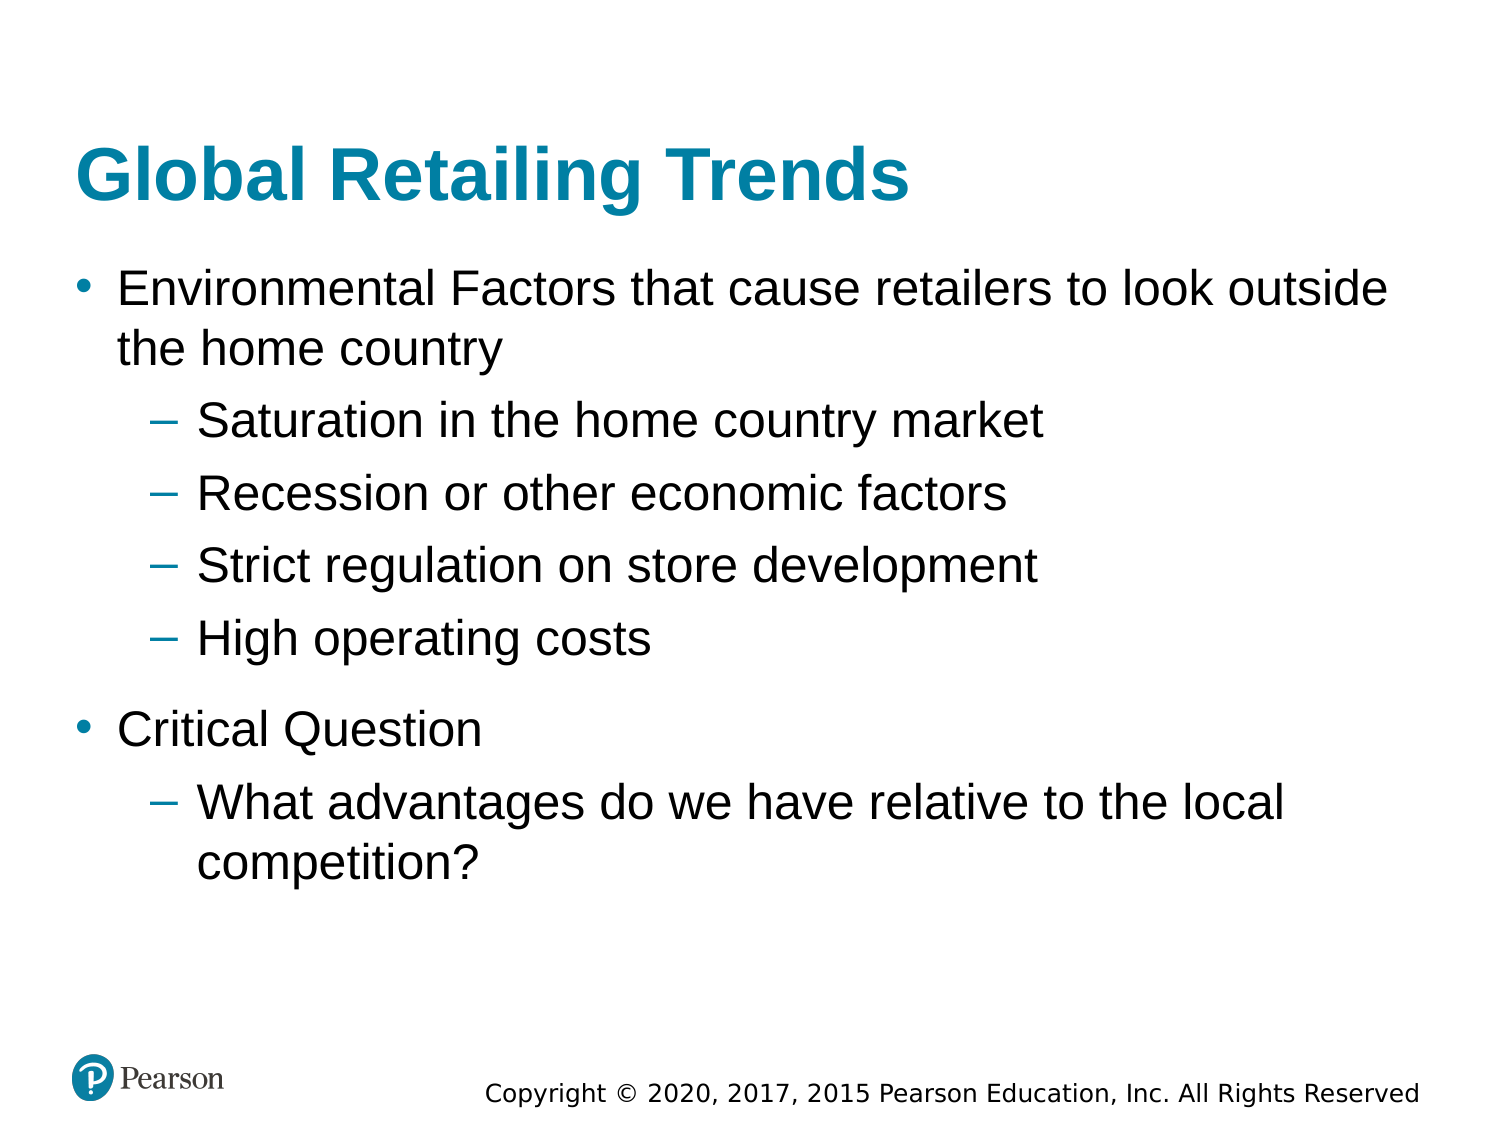

# Global Retailing Trends
Environmental Factors that cause retailers to look outside the home country
Saturation in the home country market
Recession or other economic factors
Strict regulation on store development
High operating costs
Critical Question
What advantages do we have relative to the local competition?